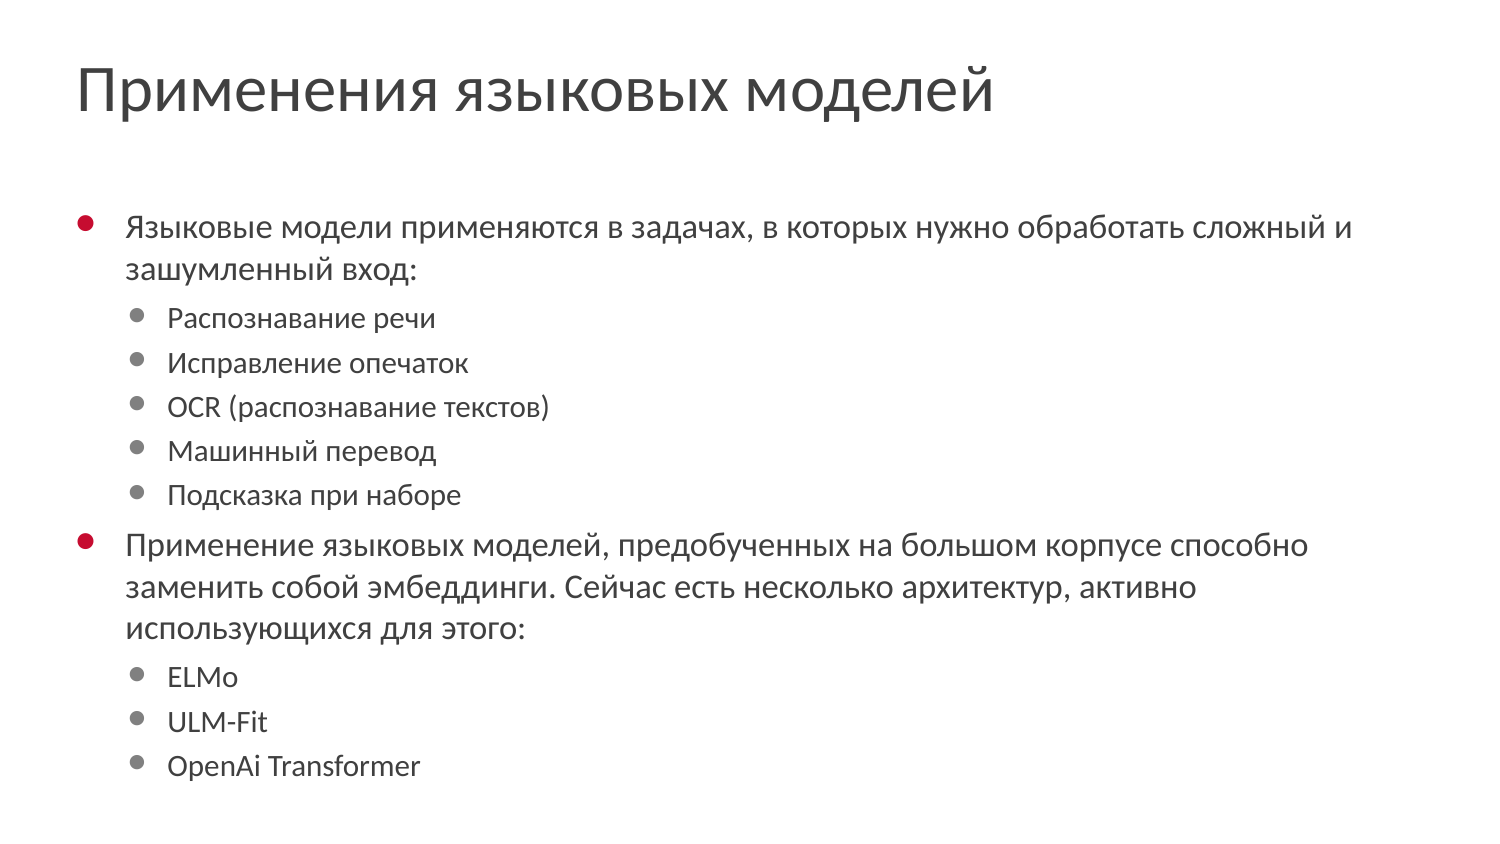

# Применения языковых моделей
Языковые модели применяются в задачах, в которых нужно обработать сложный и зашумленный вход:
Распознавание речи
Исправление опечаток
OCR (распознавание текстов)
Машинный перевод
Подсказка при наборе
Применение языковых моделей, предобученных на большом корпусе способно заменить собой эмбеддинги. Сейчас есть несколько архитектур, активно использующихся для этого:
ELMo
ULM-Fit
OpenAi Transformer
37